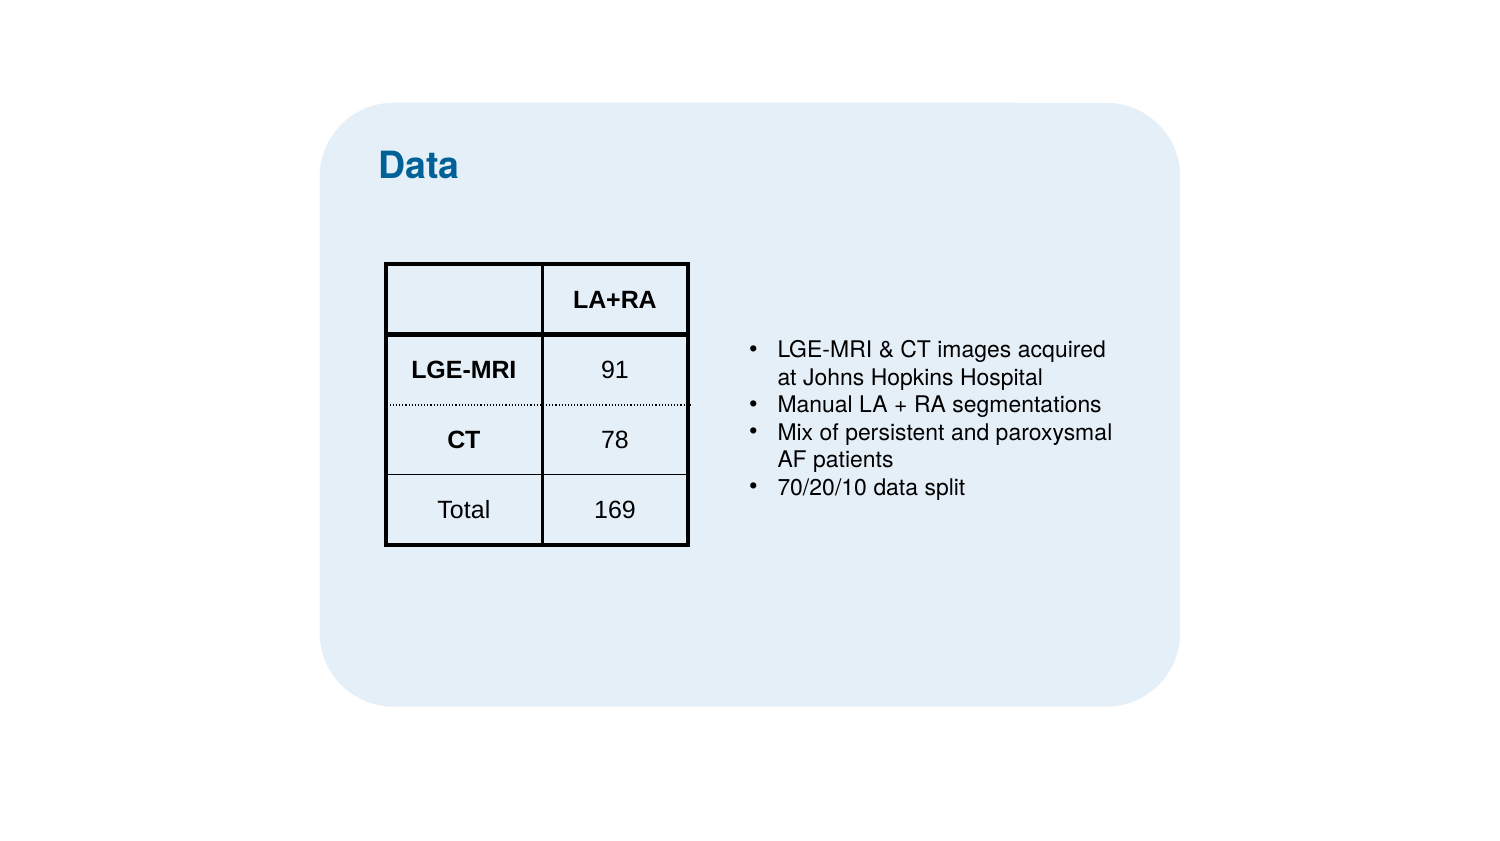

METHODS

Data
|  | LA+RA |
| --- | --- |
| LGE-MRI | 91 |
| CT | 78 |
| Total | 169 |

LGE-MRI & CT images acquired at Johns Hopkins Hospital
Manual LA + RA segmentations
Mix of persistent and paroxysmal AF patients
70/20/10 data split

Model

Evaluation